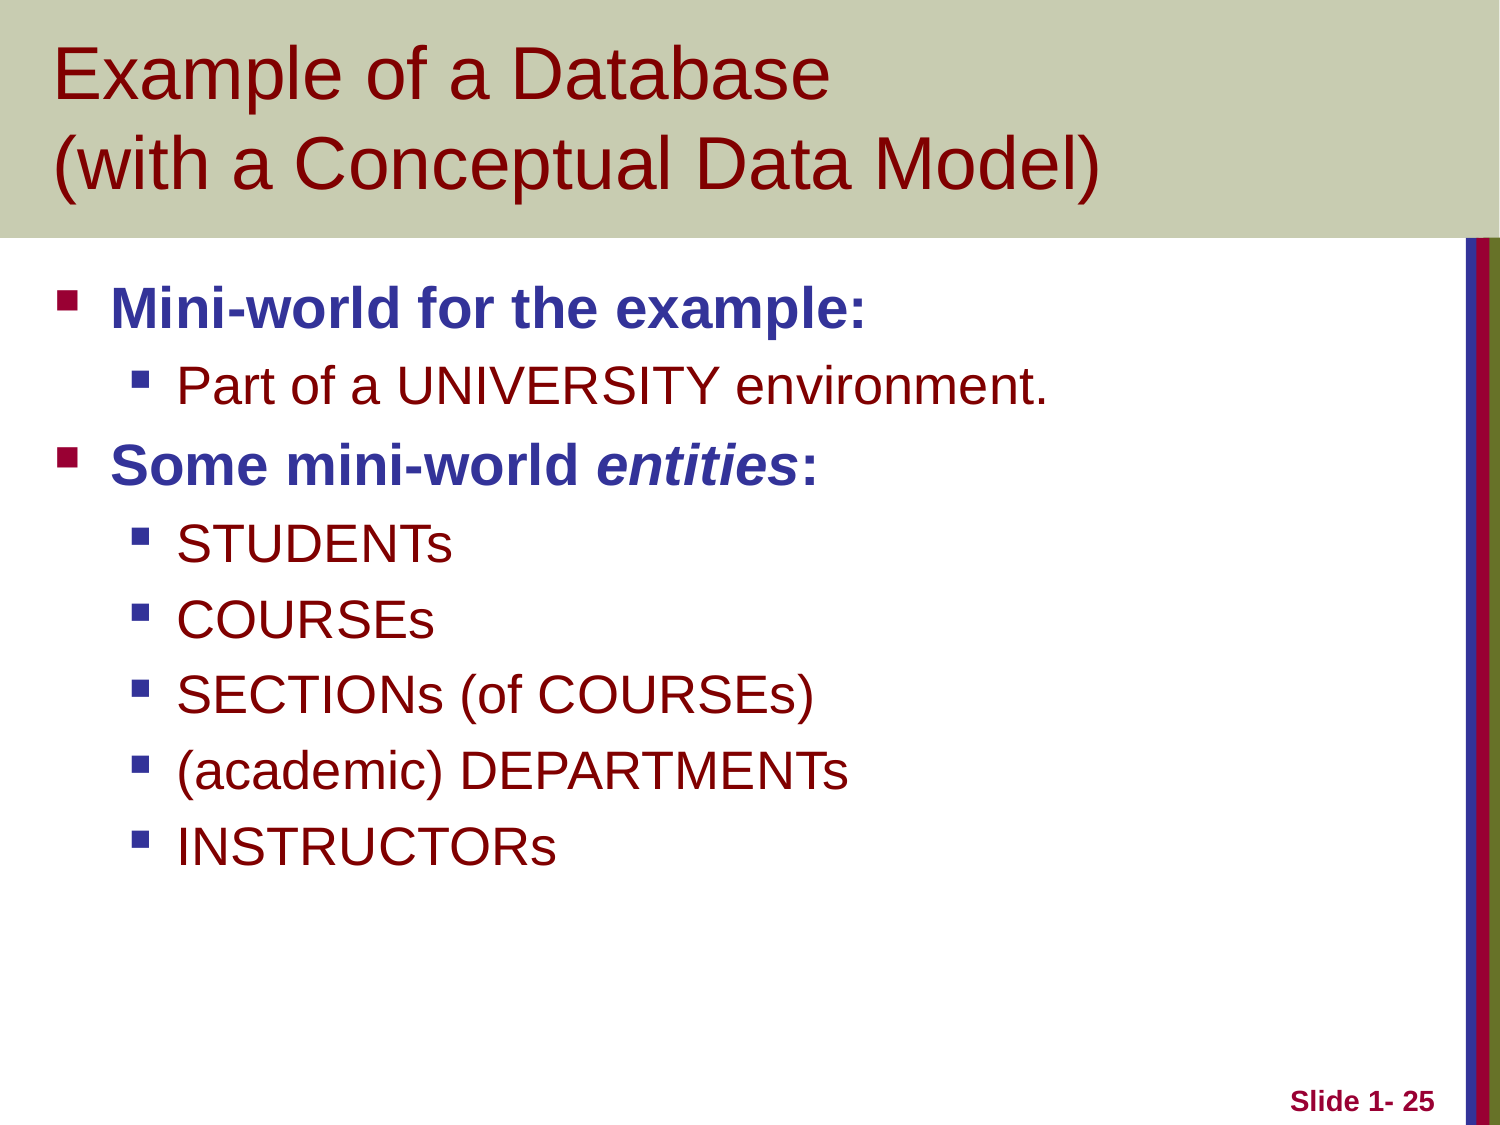

# Example of a Database (with a Conceptual Data Model)
Mini-world for the example:
Part of a UNIVERSITY environment.
Some mini-world entities:
STUDENTs
COURSEs
SECTIONs (of COURSEs)
(academic) DEPARTMENTs
INSTRUCTORs

Slide 1- 25